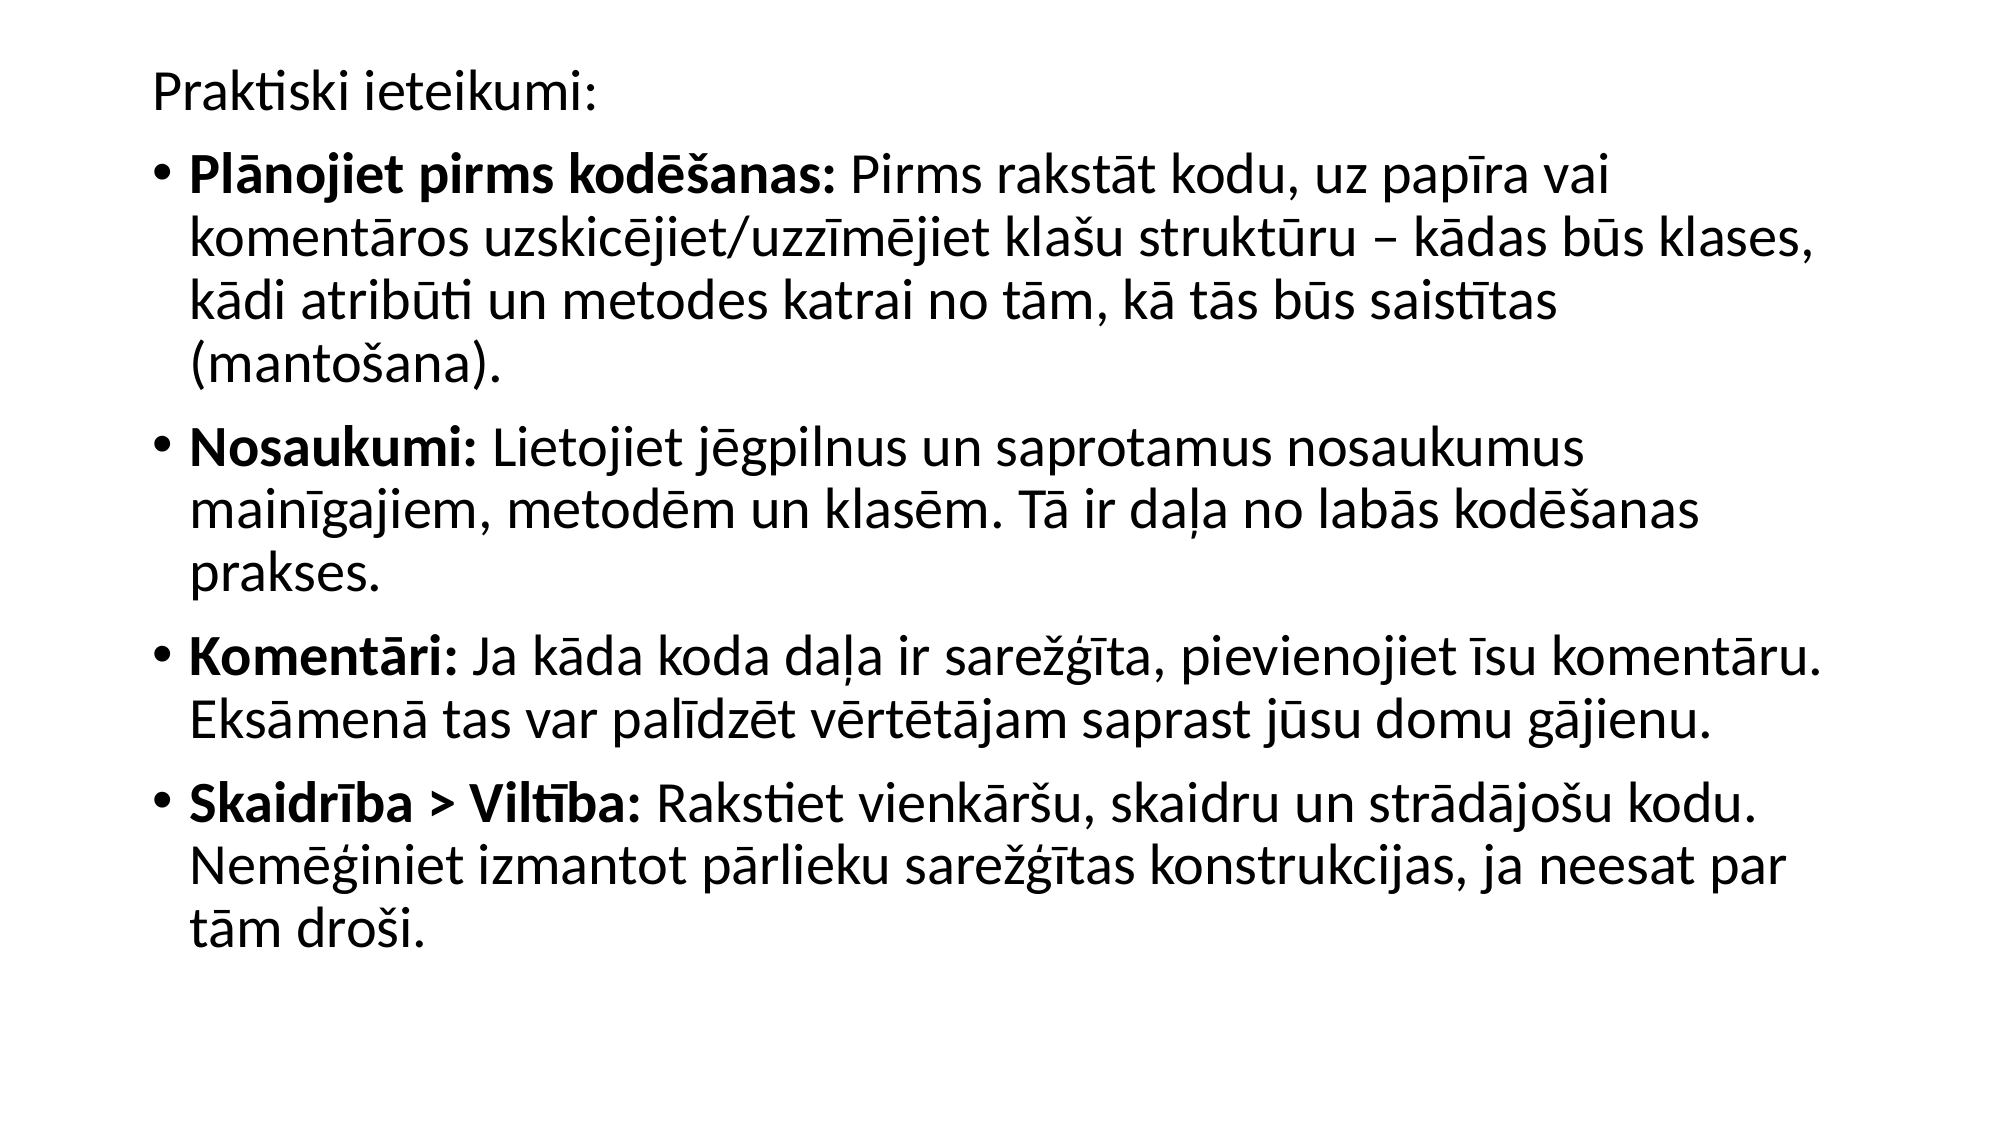

Praktiski ieteikumi:
Plānojiet pirms kodēšanas: Pirms rakstāt kodu, uz papīra vai komentāros uzskicējiet/uzzīmējiet klašu struktūru – kādas būs klases, kādi atribūti un metodes katrai no tām, kā tās būs saistītas (mantošana).
Nosaukumi: Lietojiet jēgpilnus un saprotamus nosaukumus mainīgajiem, metodēm un klasēm. Tā ir daļa no labās kodēšanas prakses.
Komentāri: Ja kāda koda daļa ir sarežģīta, pievienojiet īsu komentāru. Eksāmenā tas var palīdzēt vērtētājam saprast jūsu domu gājienu.
Skaidrība > Viltība: Rakstiet vienkāršu, skaidru un strādājošu kodu. Nemēģiniet izmantot pārlieku sarežģītas konstrukcijas, ja neesat par tām droši.